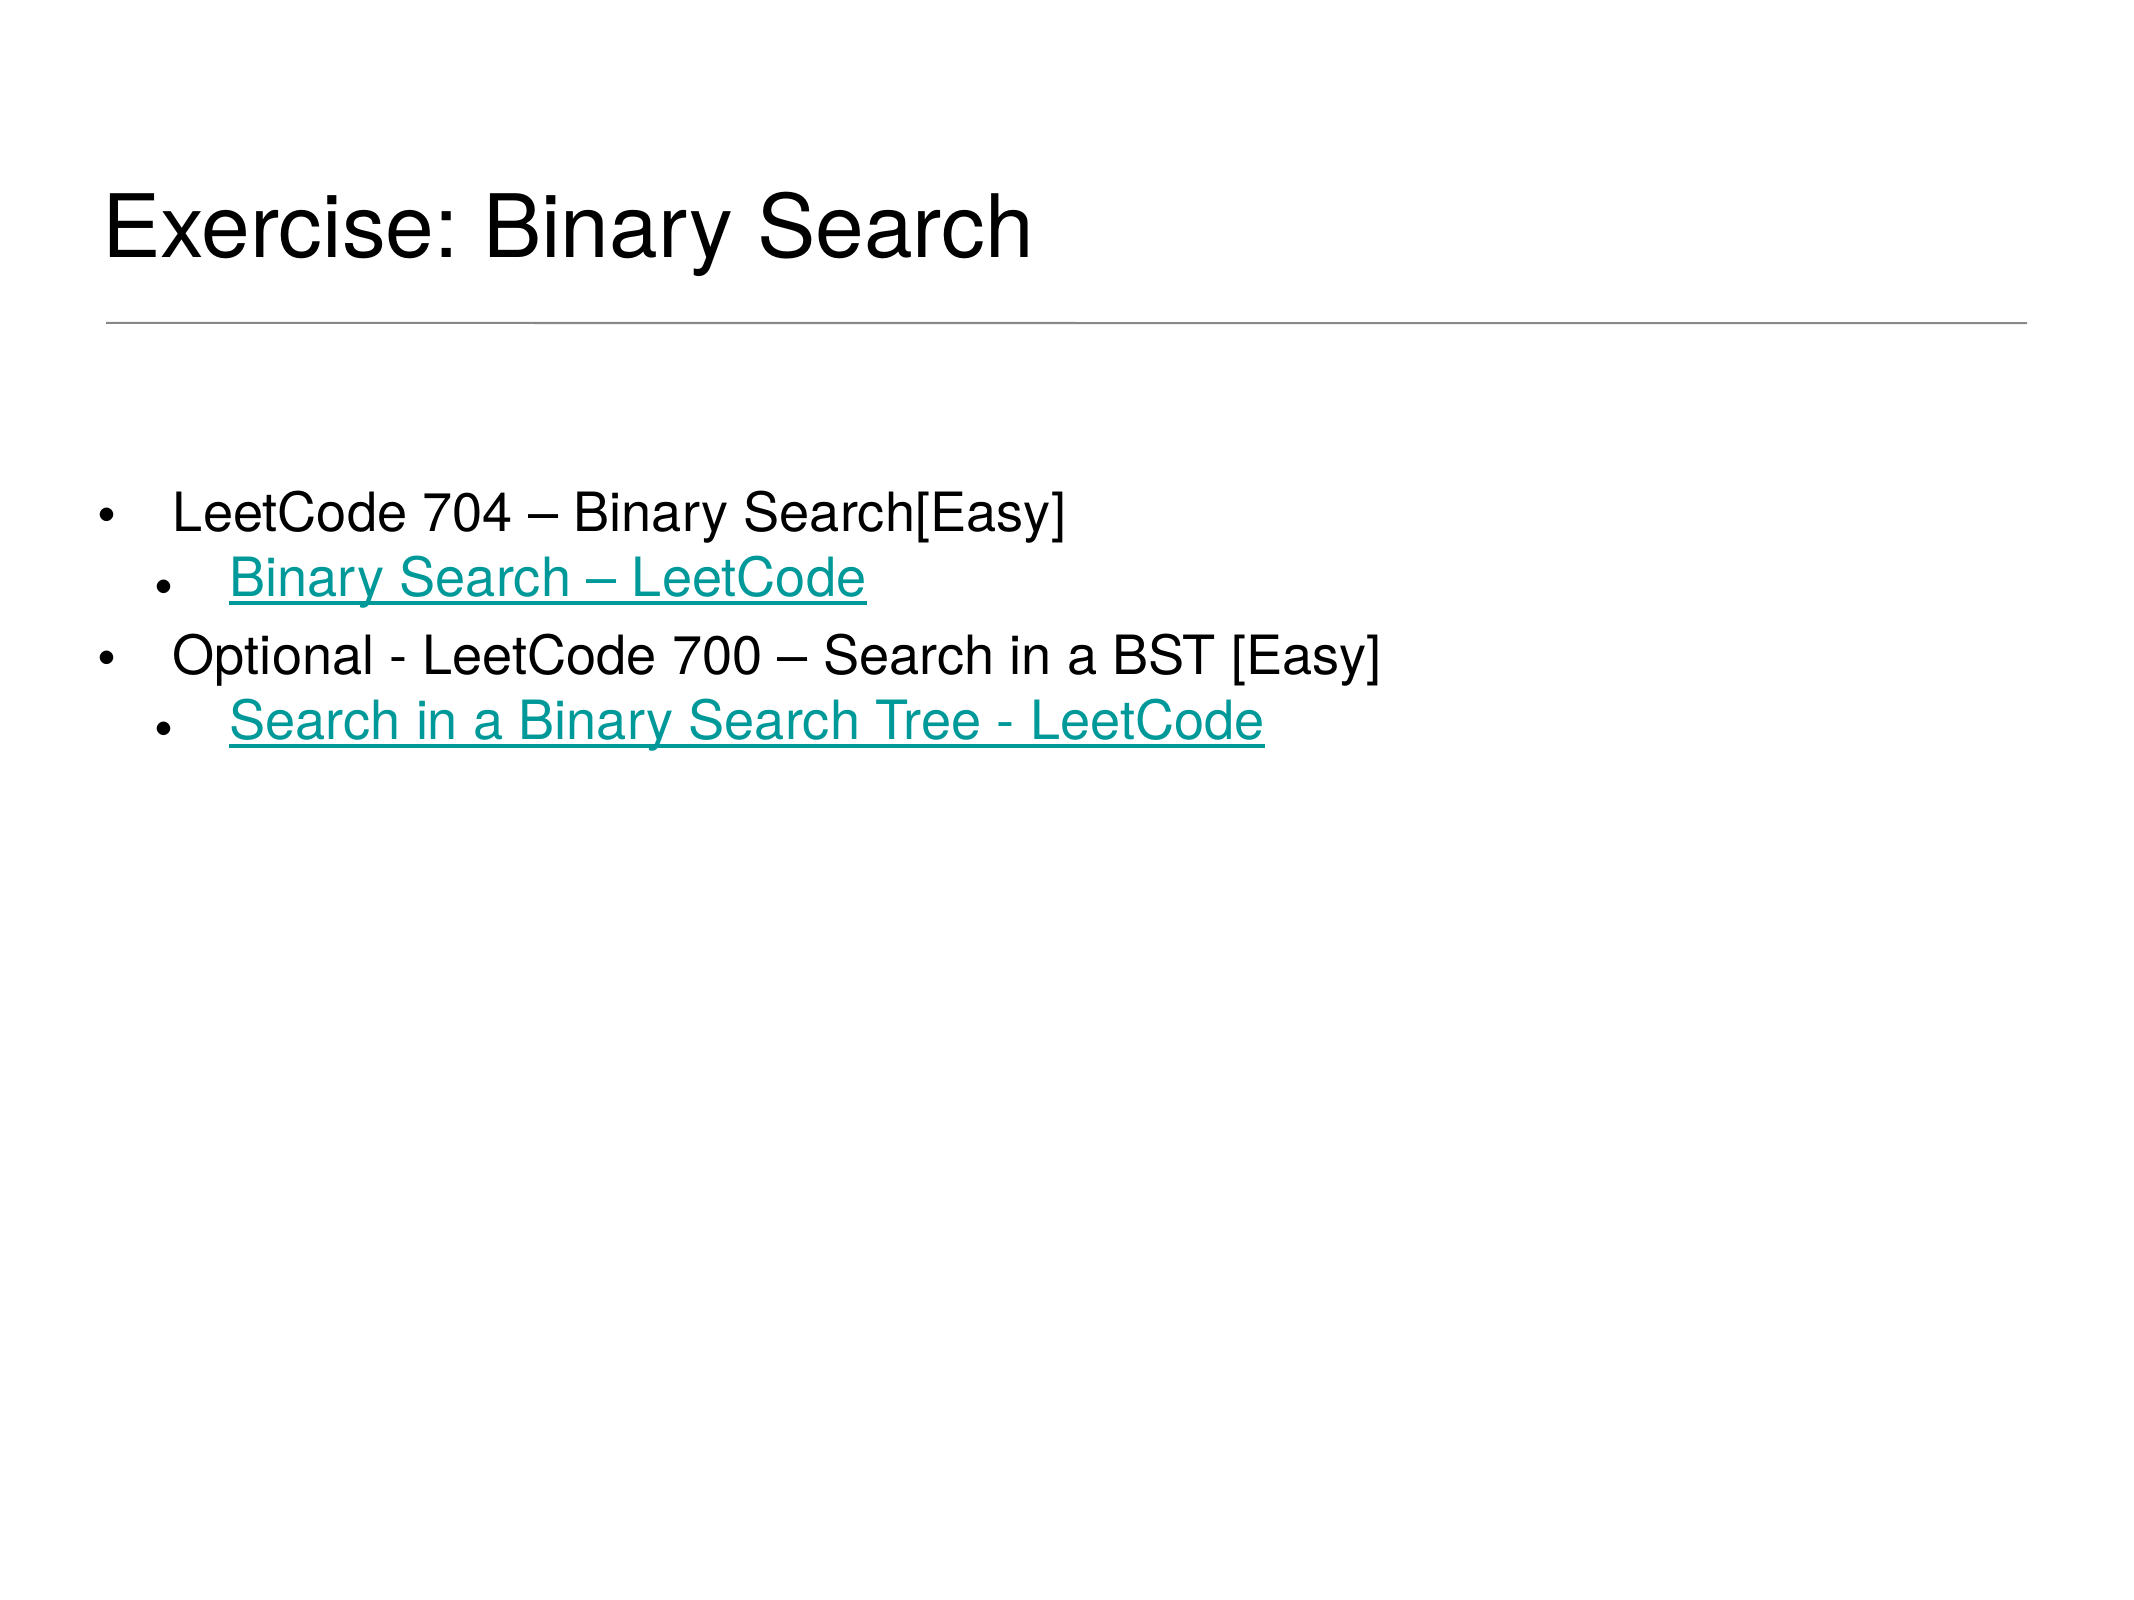

# Exercise: Binary Search

LeetCode 704 – Binary Search[Easy]
Binary Search – LeetCode
Optional - LeetCode 700 – Search in a BST [Easy]
Search in a Binary Search Tree - LeetCode